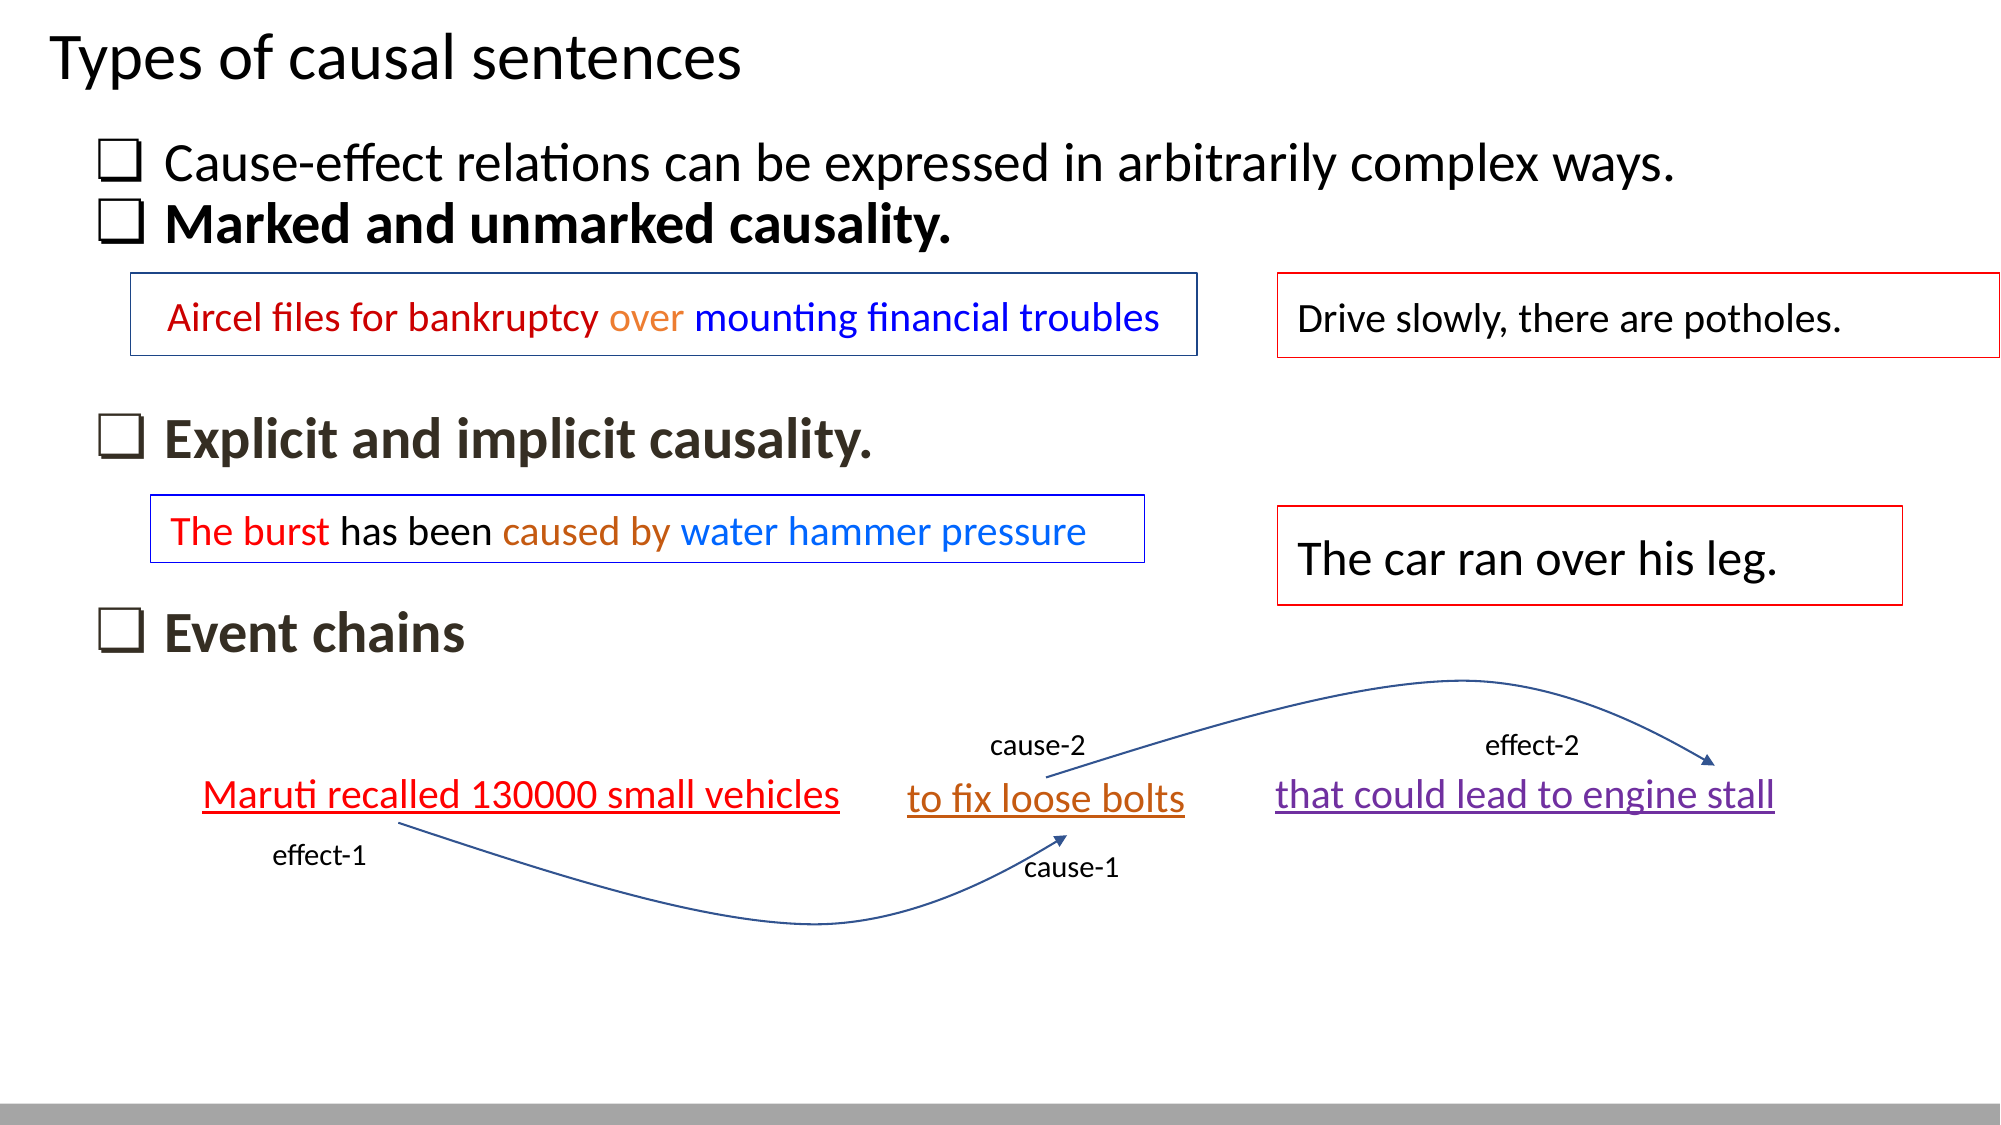

# Types of causal sentences
Cause-effect relations can be expressed in arbitrarily complex ways.
Marked and unmarked causality.

Explicit and implicit causality.

Event chains

Aircel files for bankruptcy over mounting financial troubles
Drive slowly, there are potholes.
The burst has been caused by water hammer pressure
The car ran over his leg.

cause-2
effect-2
Maruti recalled 130000 small vehicles
that could lead to engine stall
to fix loose bolts

effect-1
cause-1